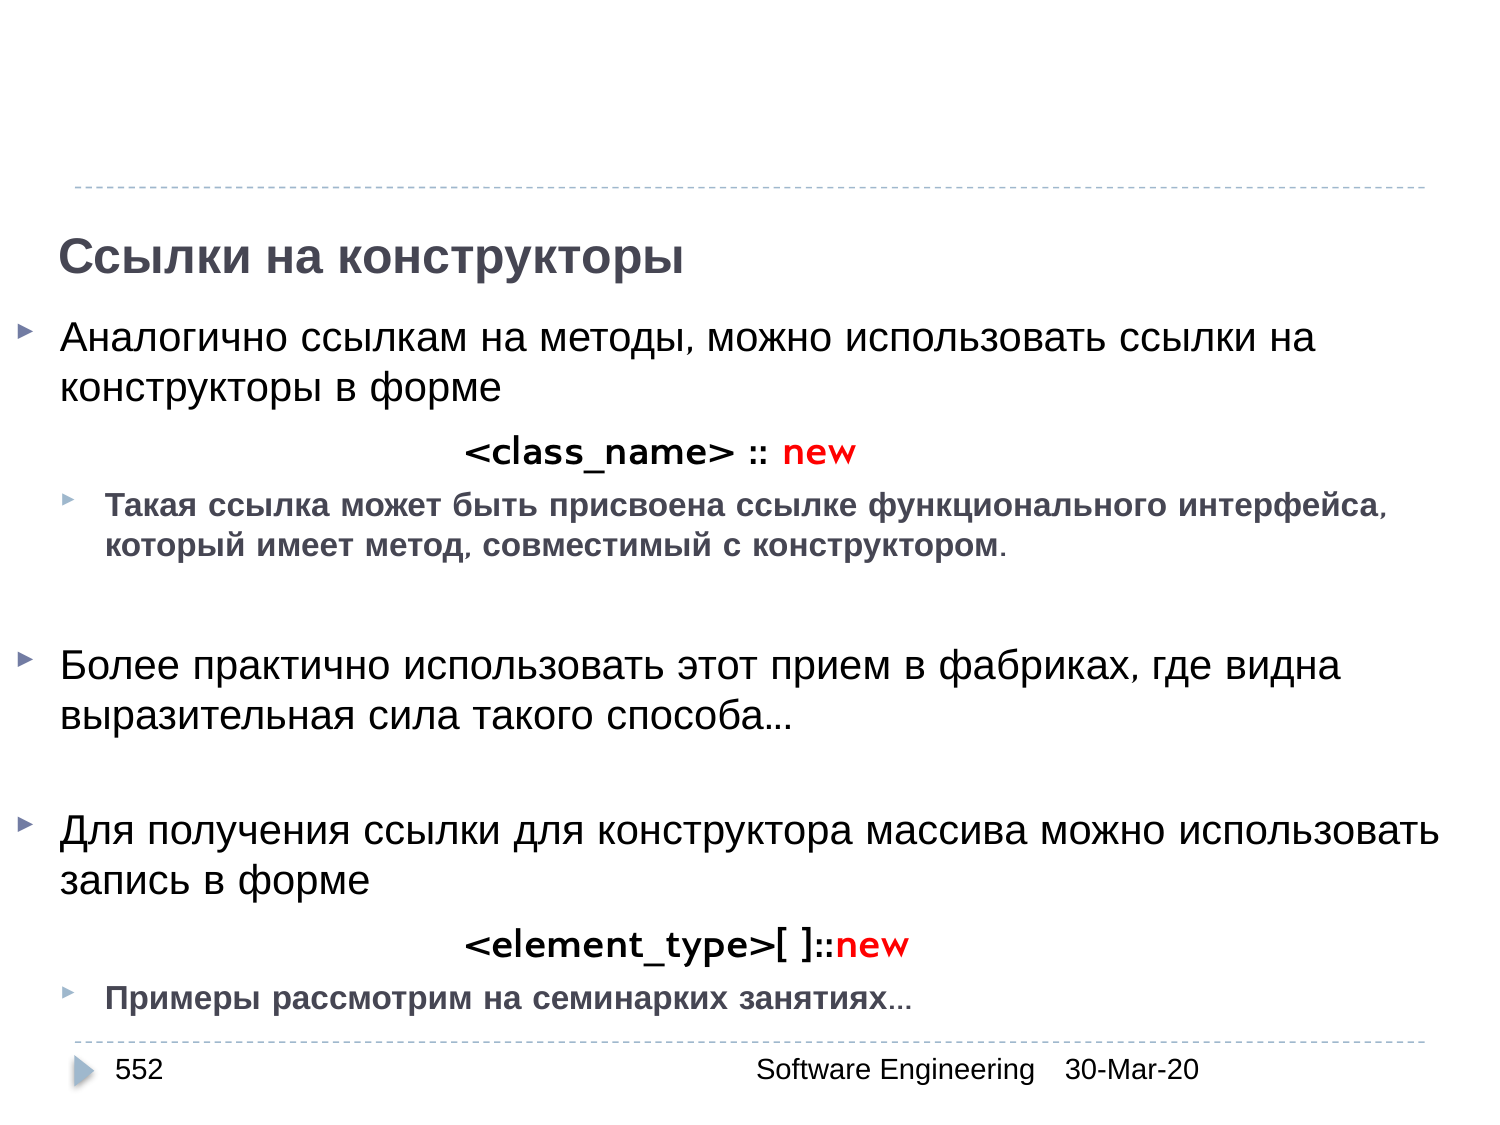

# Ссылки на конструкторы
Аналогично ссылкам на методы, можно использовать ссылки на конструкторы в форме
			<class_name> :: new
Такая ссылка может быть присвоена ссылке функционального интерфейса, который имеет метод, совместимый с конструктором.

Более практично использовать этот прием в фабриках, где видна выразительная сила такого способа...

Для получения ссылки для конструктора массива можно использовать запись в форме
			<element_type>[ ]::new
Примеры рассмотрим на семинарких занятиях...
552
Software Engineering
30-Mar-20